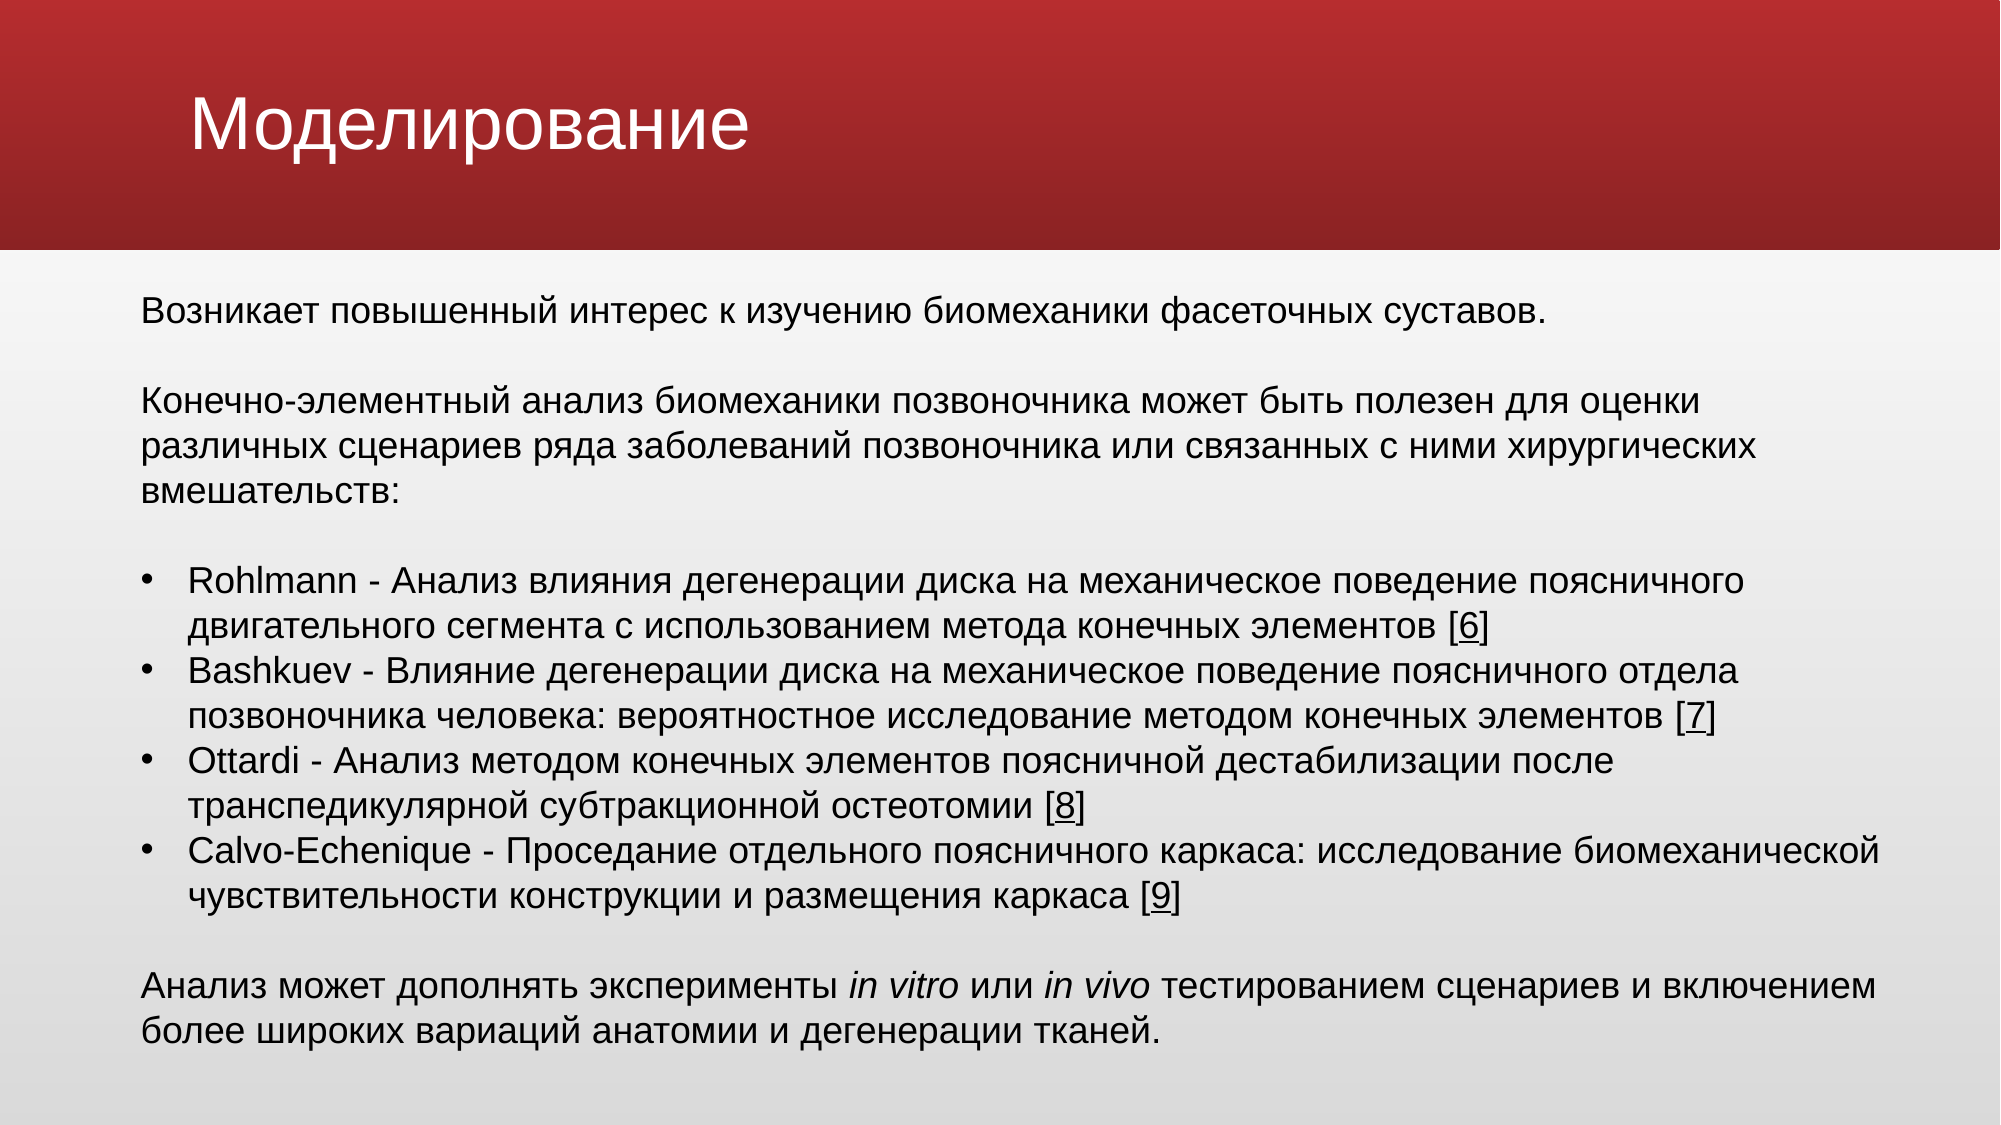

# Моделирование
Возникает повышенный интерес к изучению биомеханики фасеточных суставов.

Конечно-элементный анализ биомеханики позвоночника может быть полезен для оценки различных сценариев ряда заболеваний позвоночника или связанных с ними хирургических вмешательств:

Rohlmann - Анализ влияния дегенерации диска на механическое поведение поясничного двигательного сегмента с использованием метода конечных элементов [6]
Bashkuev - Влияние дегенерации диска на механическое поведение поясничного отдела позвоночника человека: вероятностное исследование методом конечных элементов [7]
Ottardi - Анализ методом конечных элементов поясничной дестабилизации после транспедикулярной субтракционной остеотомии [8]
Calvo-Echenique - Проседание отдельного поясничного каркаса: исследование биомеханической чувствительности конструкции и размещения каркаса [9]

Анализ может дополнять эксперименты in vitro или in vivo тестированием сценариев и включением более широких вариаций анатомии и дегенерации тканей.